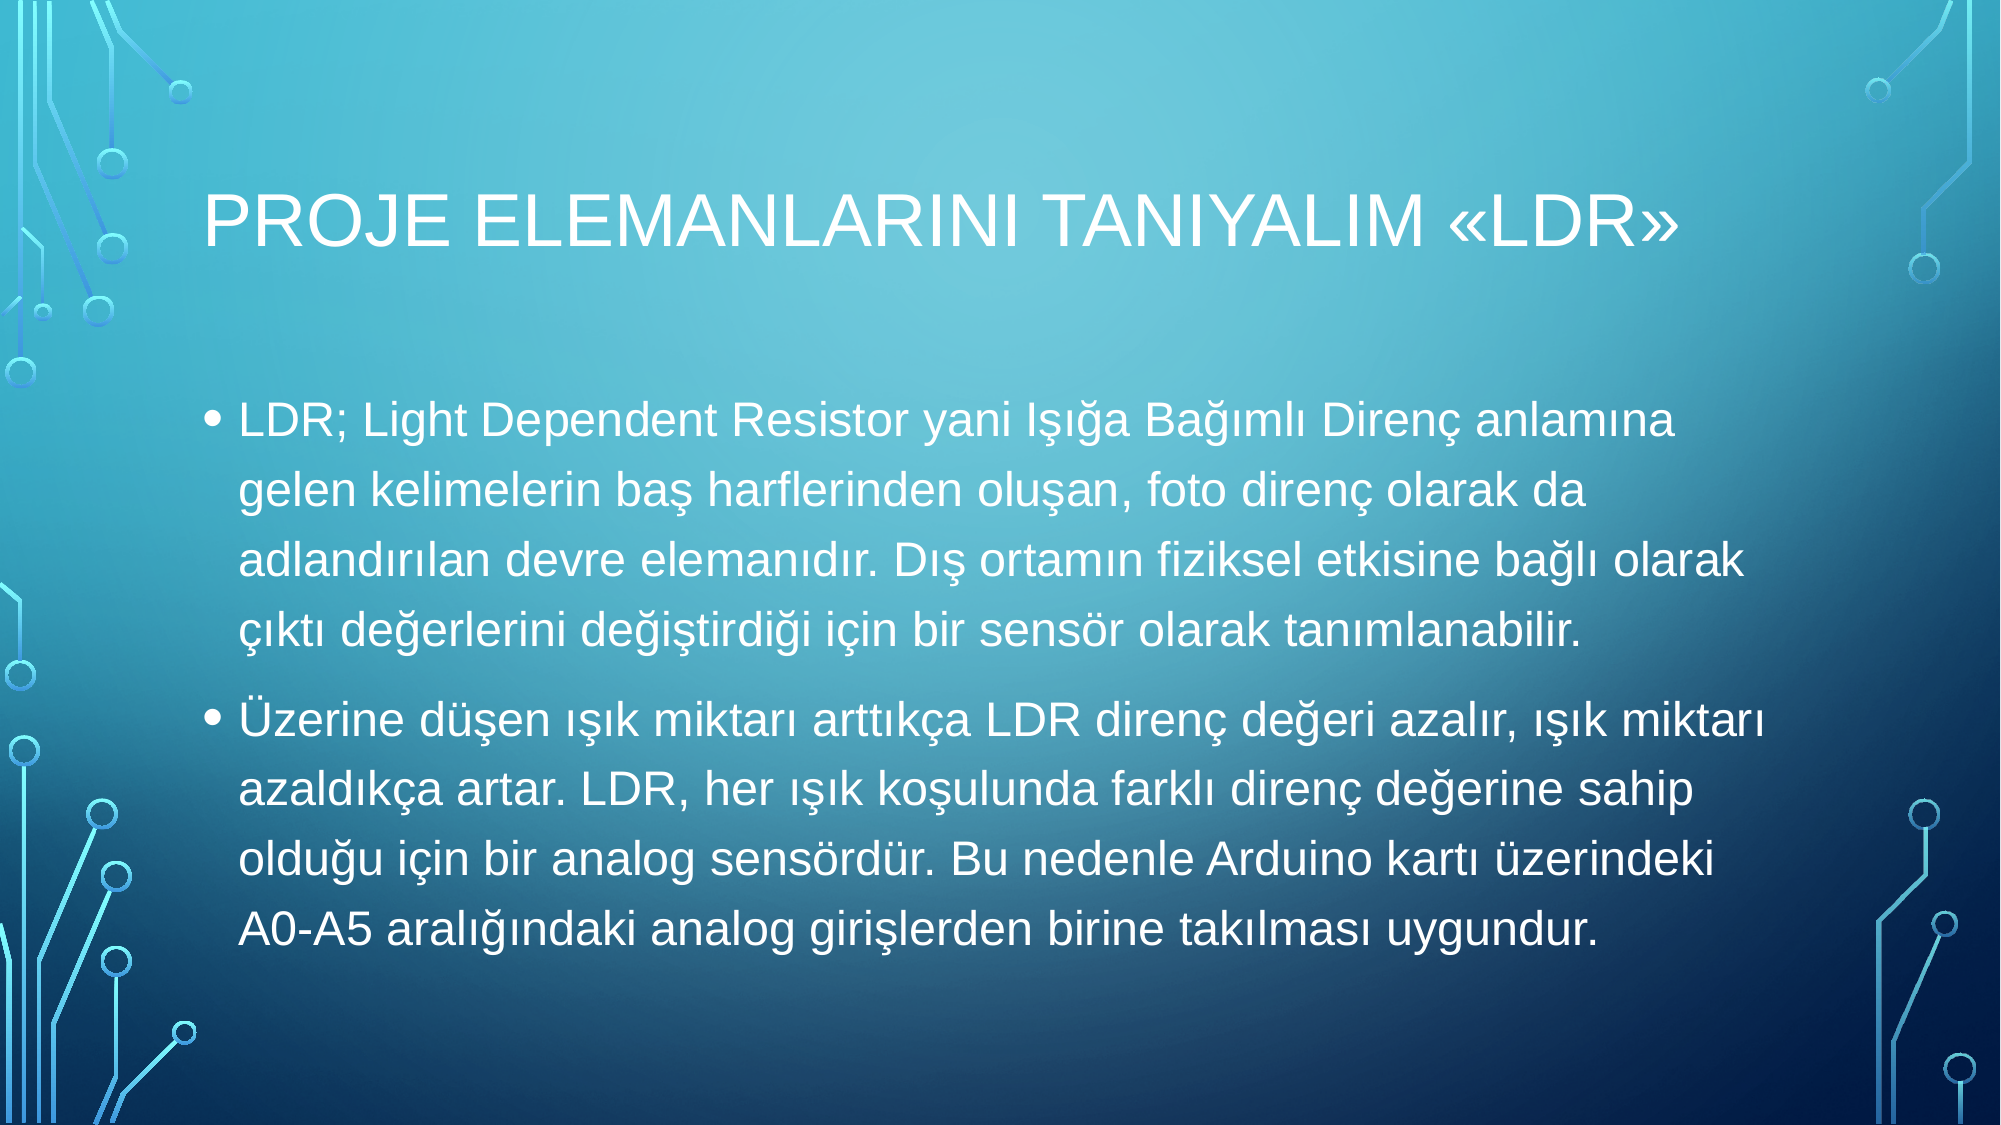

# PROJE ELEMANLARINI TANIYALIM «LDR»
LDR; Light Dependent Resistor yani Işığa Bağımlı Direnç anlamına gelen kelimelerin baş harflerinden oluşan, foto direnç olarak da adlandırılan devre elemanıdır. Dış ortamın fiziksel etkisine bağlı olarak çıktı değerlerini değiştirdiği için bir sensör olarak tanımlanabilir.
Üzerine düşen ışık miktarı arttıkça LDR direnç değeri azalır, ışık miktarı azaldıkça artar. LDR, her ışık koşulunda farklı direnç değerine sahip olduğu için bir analog sensördür. Bu nedenle Arduino kartı üzerindeki A0-A5 aralığındaki analog girişlerden birine takılması uygundur.